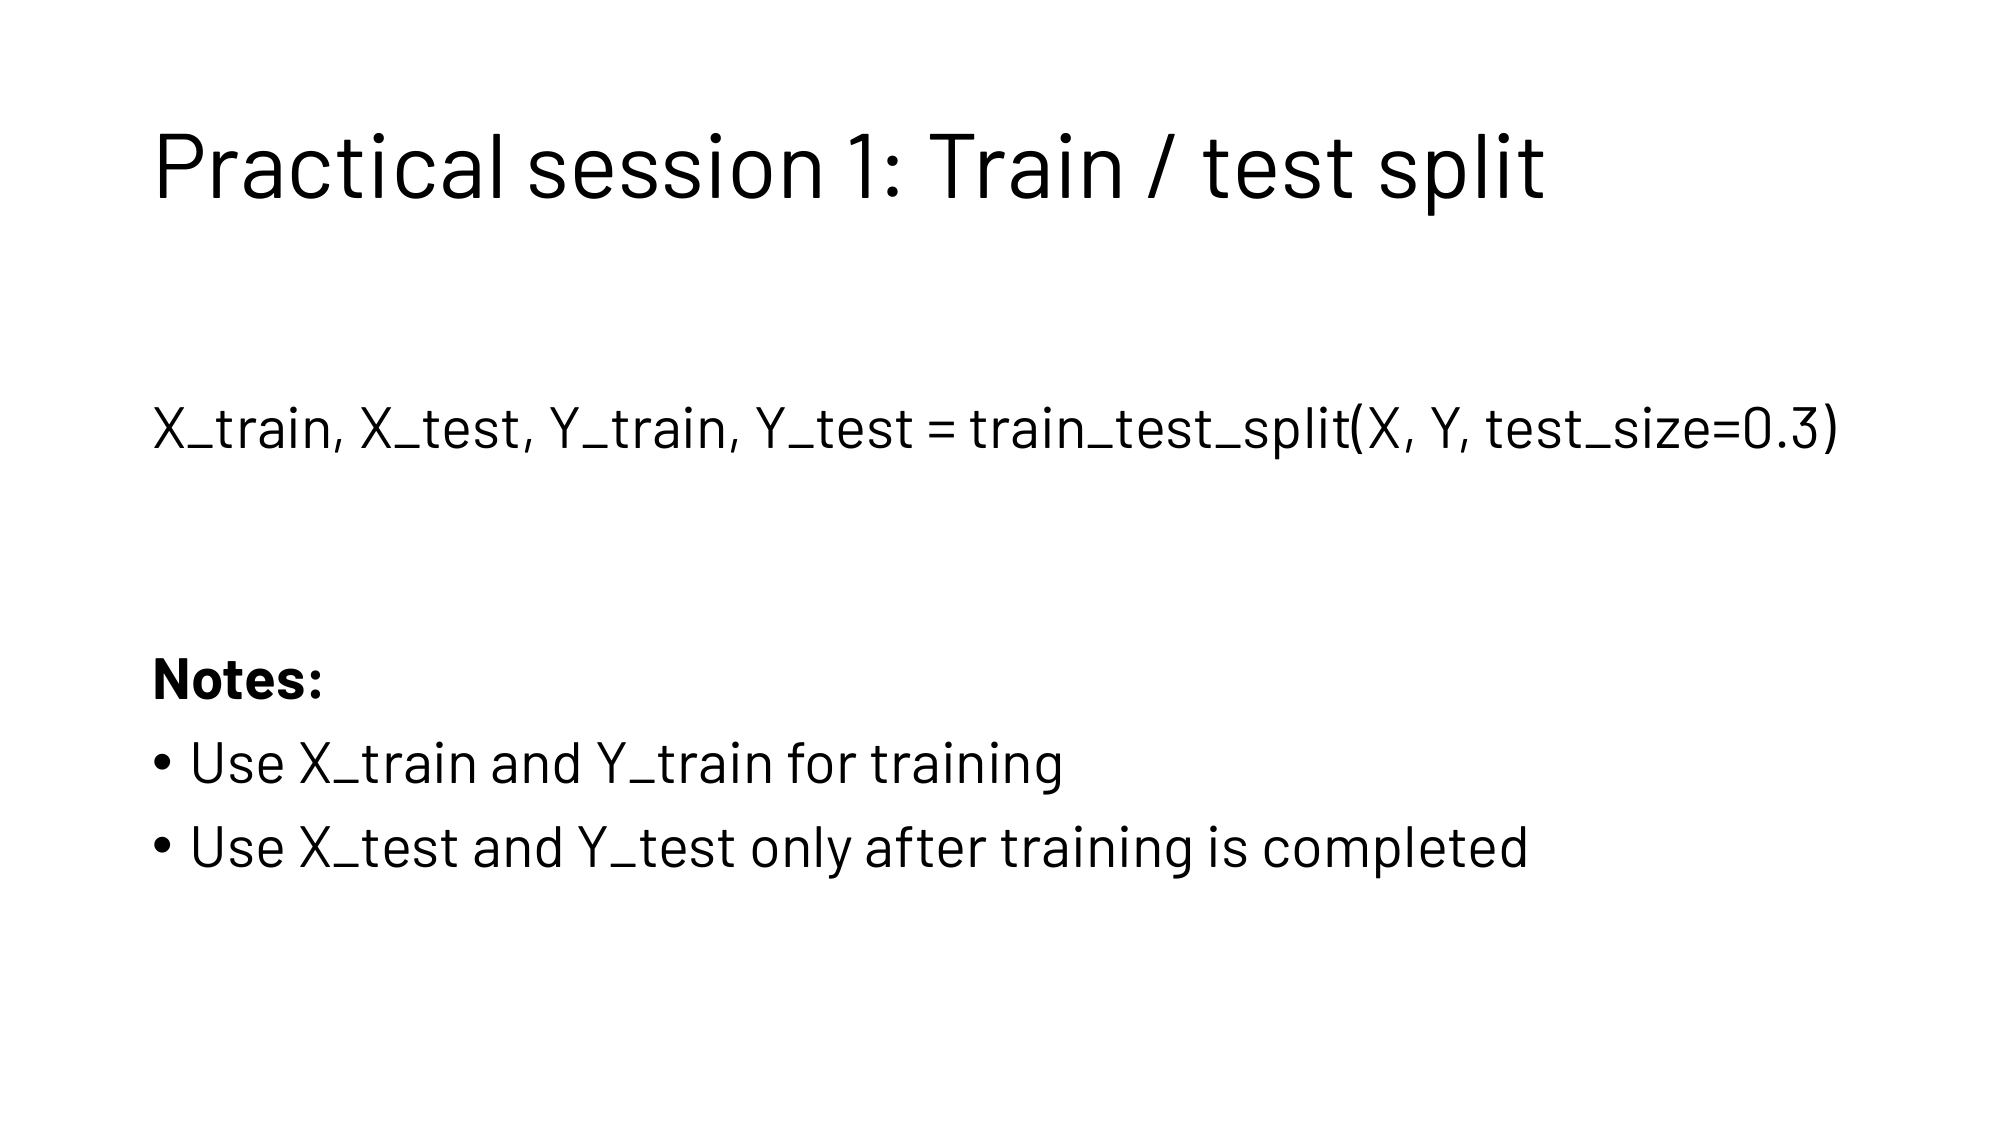

# Practical session 1: Train / test split

X_train, X_test, Y_train, Y_test = train_test_split(X, Y, test_size=0.3)

Notes:
Use X_train and Y_train for training
Use X_test and Y_test only after training is completed